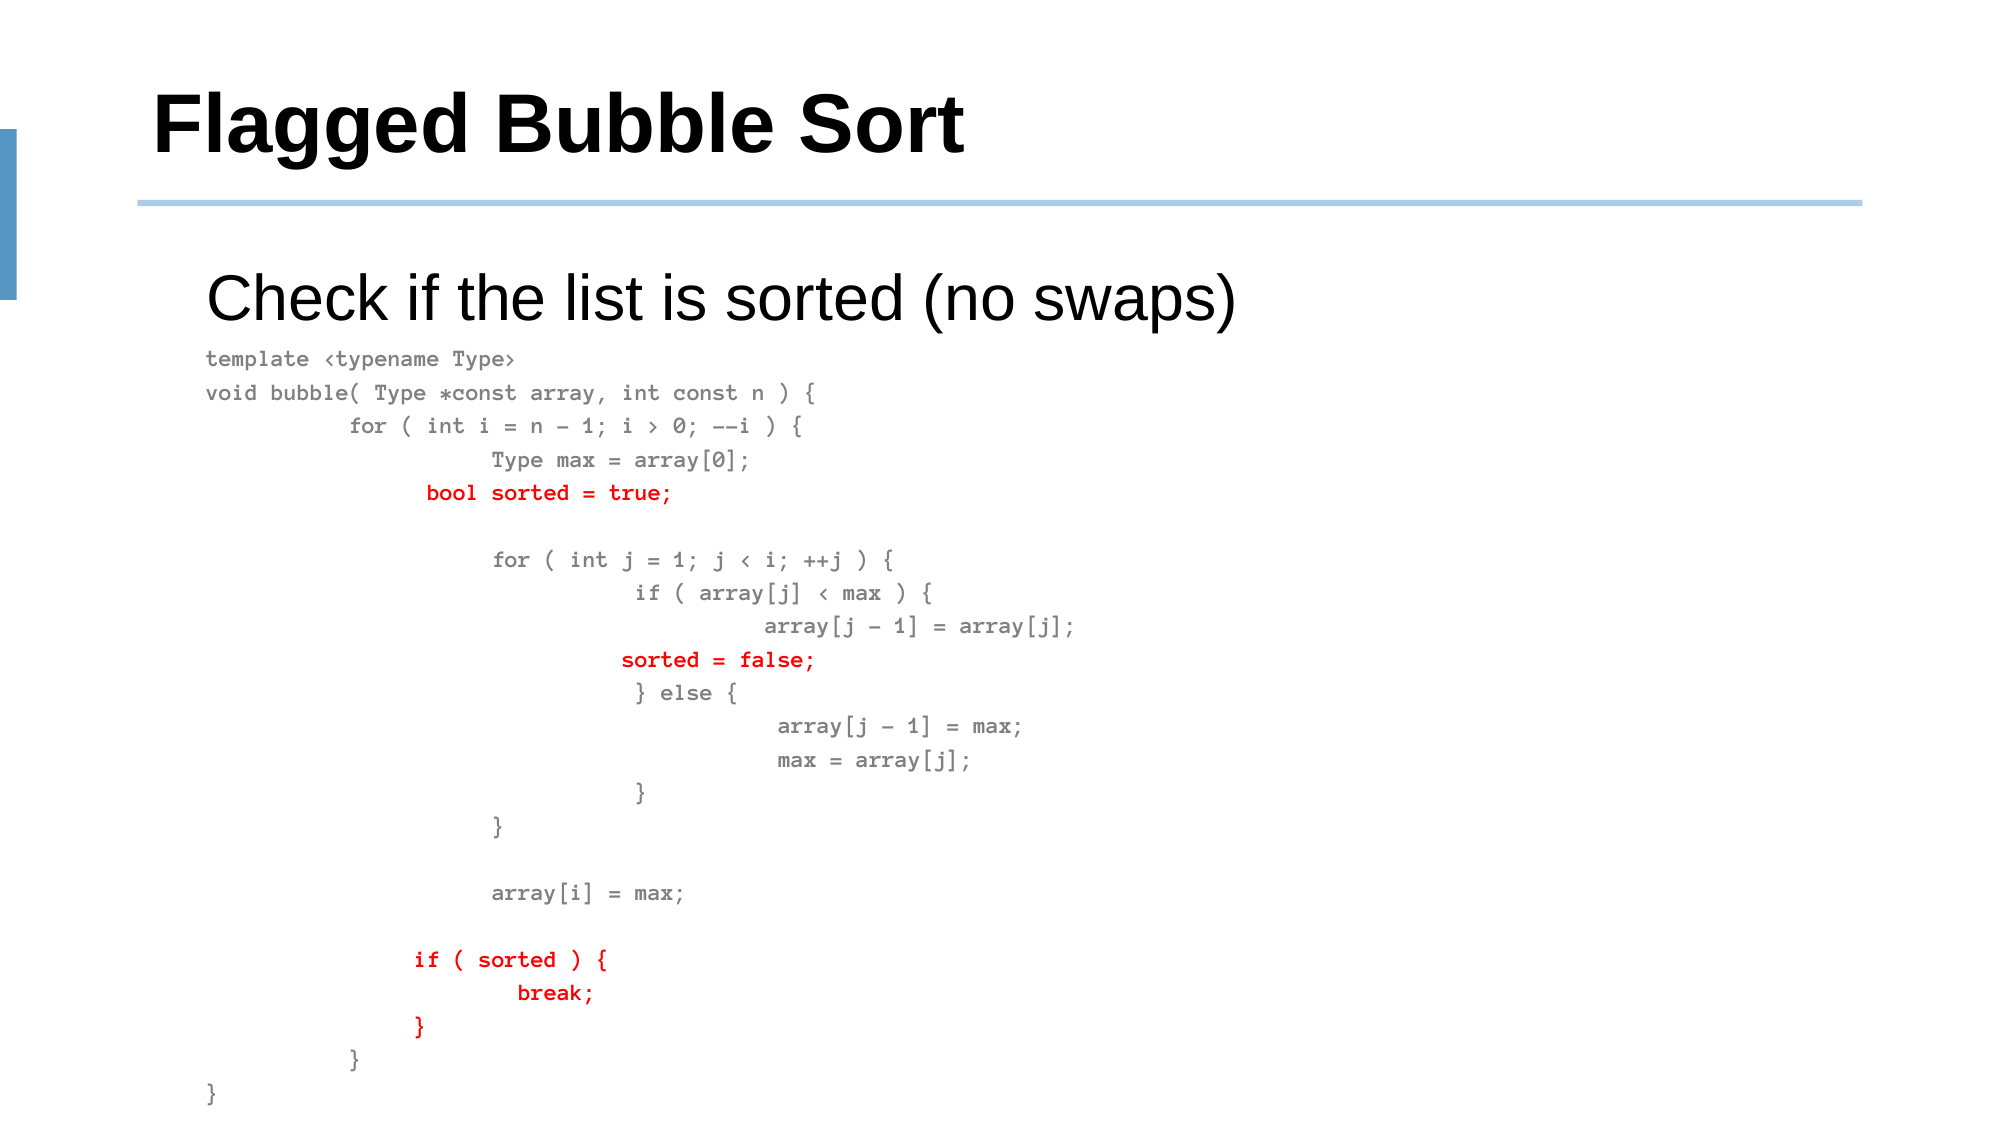

# Flagged Bubble Sort
	Check if the list is sorted (no swaps)
		template <typename Type>
		void bubble( Type *const array, int const n ) {
		           for ( int i = n - 1; i > 0; --i ) {
		                      Type max = array[0];
		                 bool sorted = true;

		                      for ( int j = 1; j < i; ++j ) {
		                                 if ( array[j] < max ) {
		                                           array[j - 1] = array[j];
		                                sorted = false;
		                                 } else {
		                                            array[j – 1] = max;
		                                            max = array[j];
		                                 }
		                      }

		                      array[i] = max;

		                if ( sorted ) {
		                        break;
		                }
		           }
		}